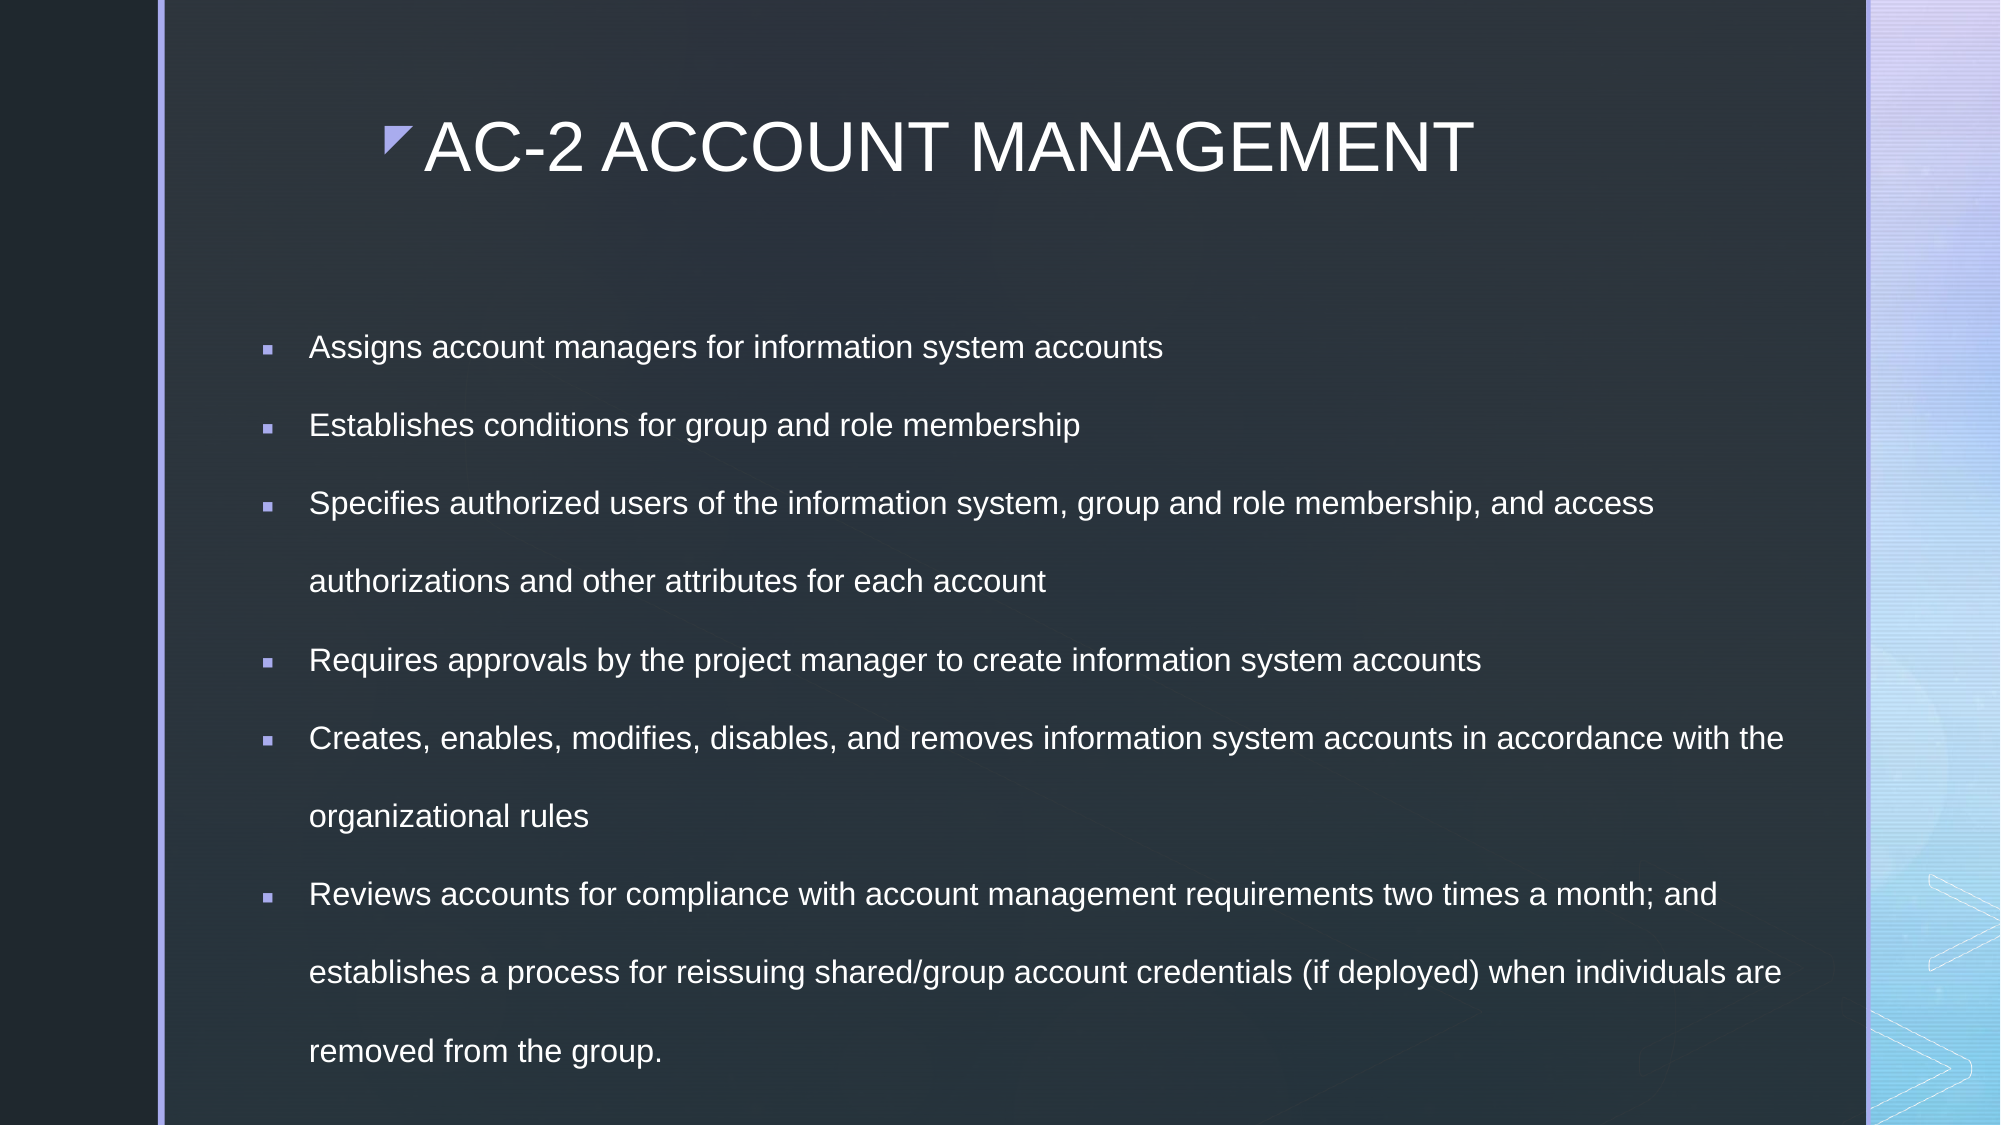

# AC-2 ACCOUNT MANAGEMENT
Assigns account managers for information system accounts
Establishes conditions for group and role membership
Specifies authorized users of the information system, group and role membership, and access authorizations and other attributes for each account
Requires approvals by the project manager to create information system accounts
Creates, enables, modifies, disables, and removes information system accounts in accordance with the organizational rules
Reviews accounts for compliance with account management requirements two times a month; and establishes a process for reissuing shared/group account credentials (if deployed) when individuals are removed from the group.